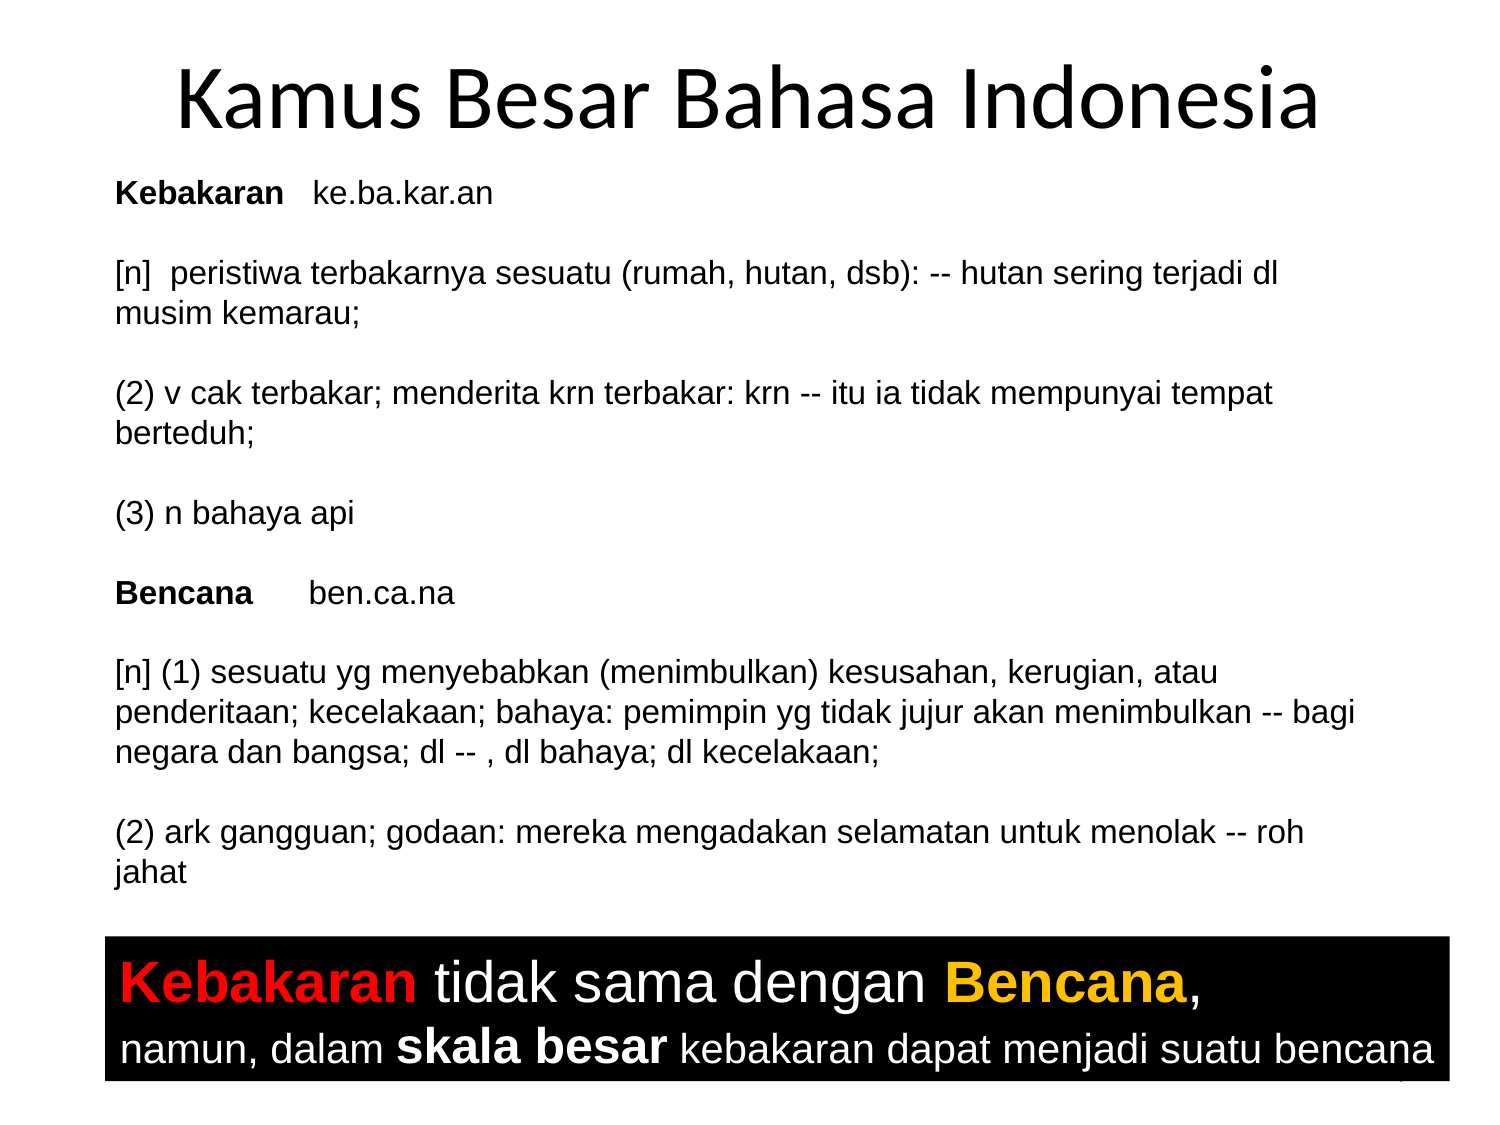

# Kamus Besar Bahasa Indonesia
Kebakaran   ke.ba.kar.an

[n]  peristiwa terbakarnya sesuatu (rumah, hutan, dsb): -- hutan sering terjadi dl musim kemarau;

(2) v cak terbakar; menderita krn terbakar: krn -- itu ia tidak mempunyai tempat berteduh;

(3) n bahaya api

Bencana      ben.ca.na
[n] (1) sesuatu yg menyebabkan (menimbulkan) kesusahan, kerugian, atau penderitaan; kecelakaan; bahaya: pemimpin yg tidak jujur akan menimbulkan -- bagi negara dan bangsa; dl -- , dl bahaya; dl kecelakaan;

(2) ark gangguan; godaan: mereka mengadakan selamatan untuk menolak -- roh jahat
Kebakaran tidak sama dengan Bencana,
namun, dalam skala besar kebakaran dapat menjadi suatu bencana
7